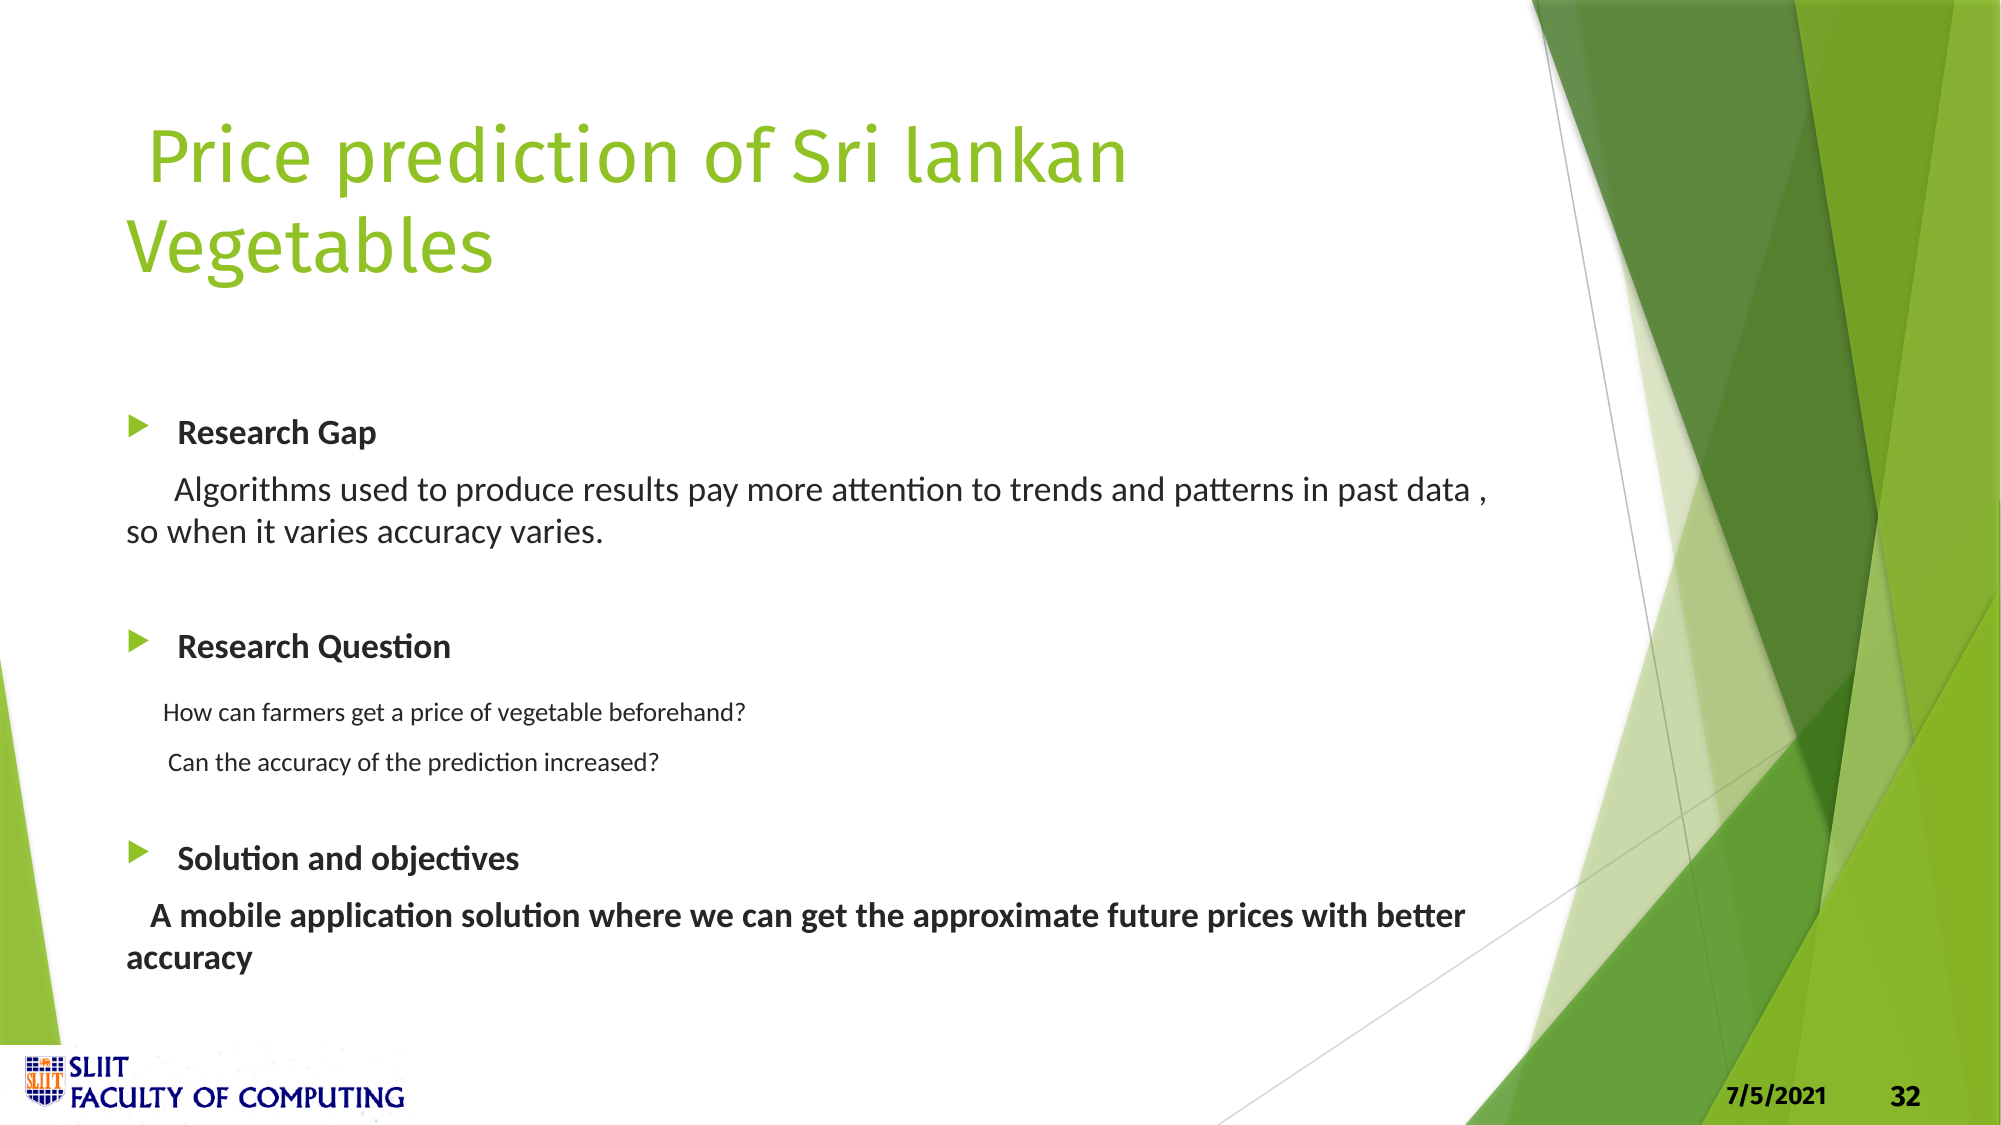

# Price prediction of Sri lankan Vegetables

Research Gap
      Algorithms used to produce results pay more attention to trends and patterns in past data , so when it varies accuracy varies.

Research Question
    How can farmers get a price of vegetable beforehand?
       Can the accuracy of the prediction increased?

Solution and objectives
   A mobile application solution where we can get the approximate future prices with better accuracy